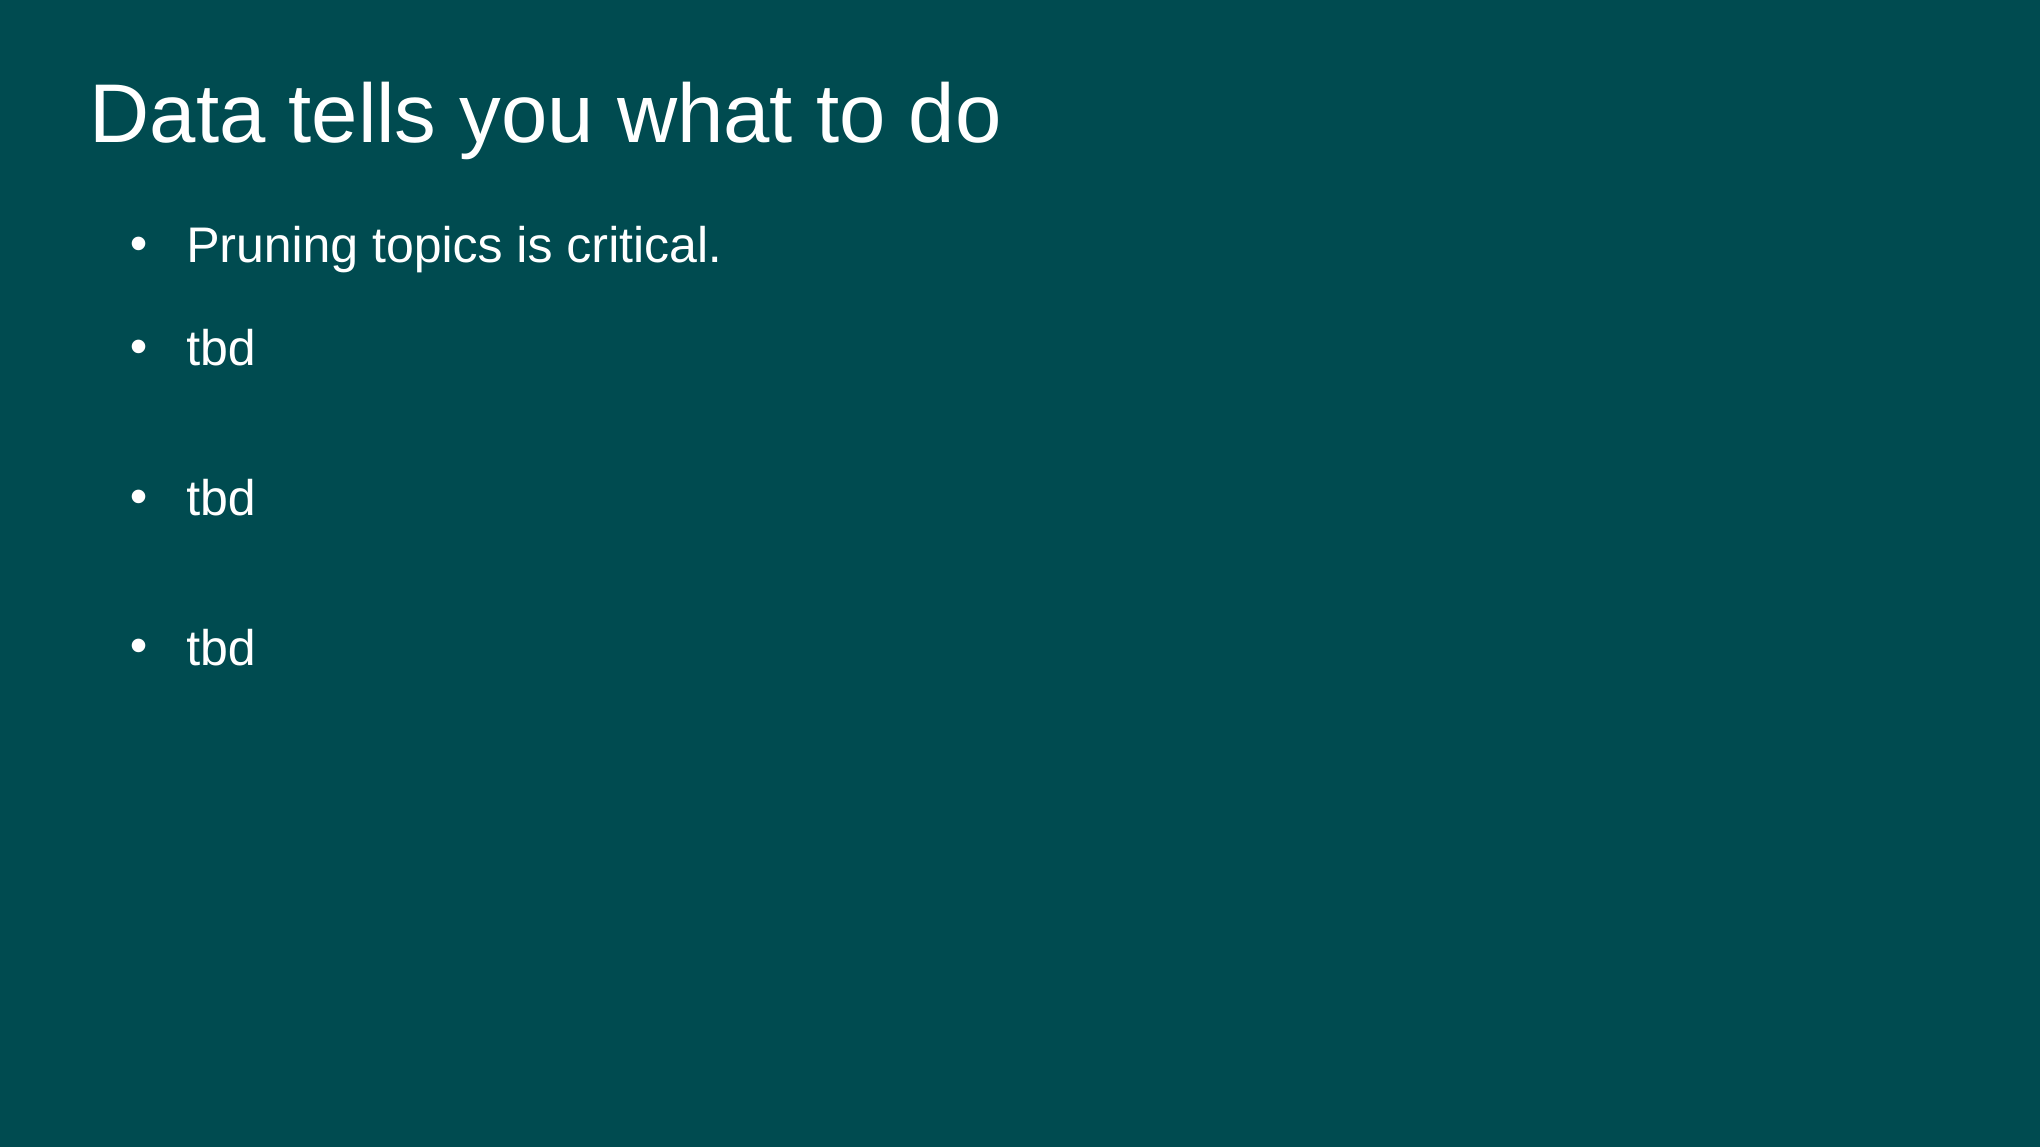

Data tells you what to do
Pruning topics is critical.
tbd
tbd
tbd